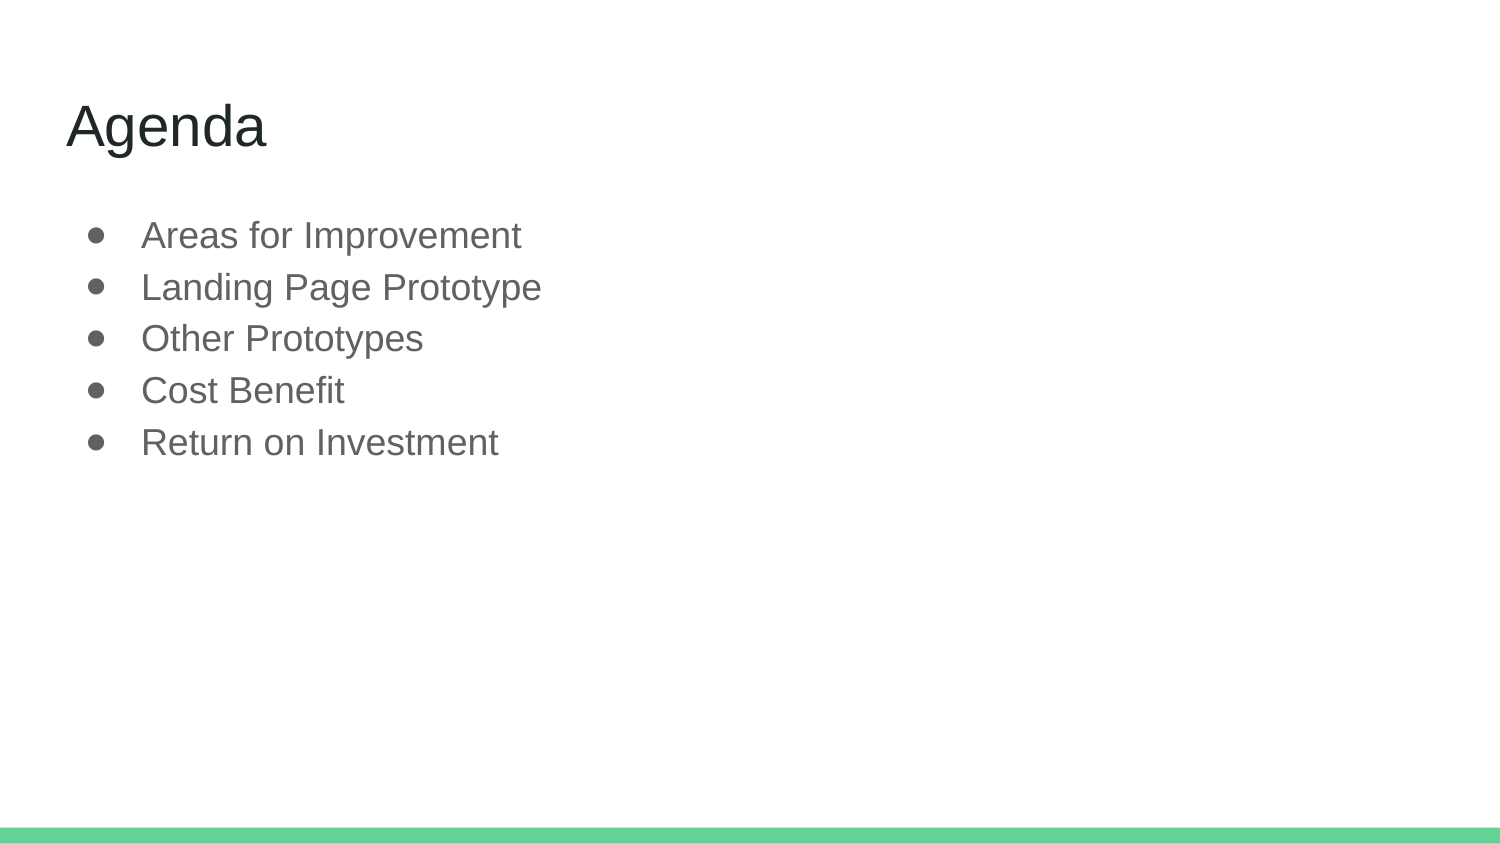

# Agenda
Areas for Improvement
Landing Page Prototype
Other Prototypes
Cost Benefit
Return on Investment